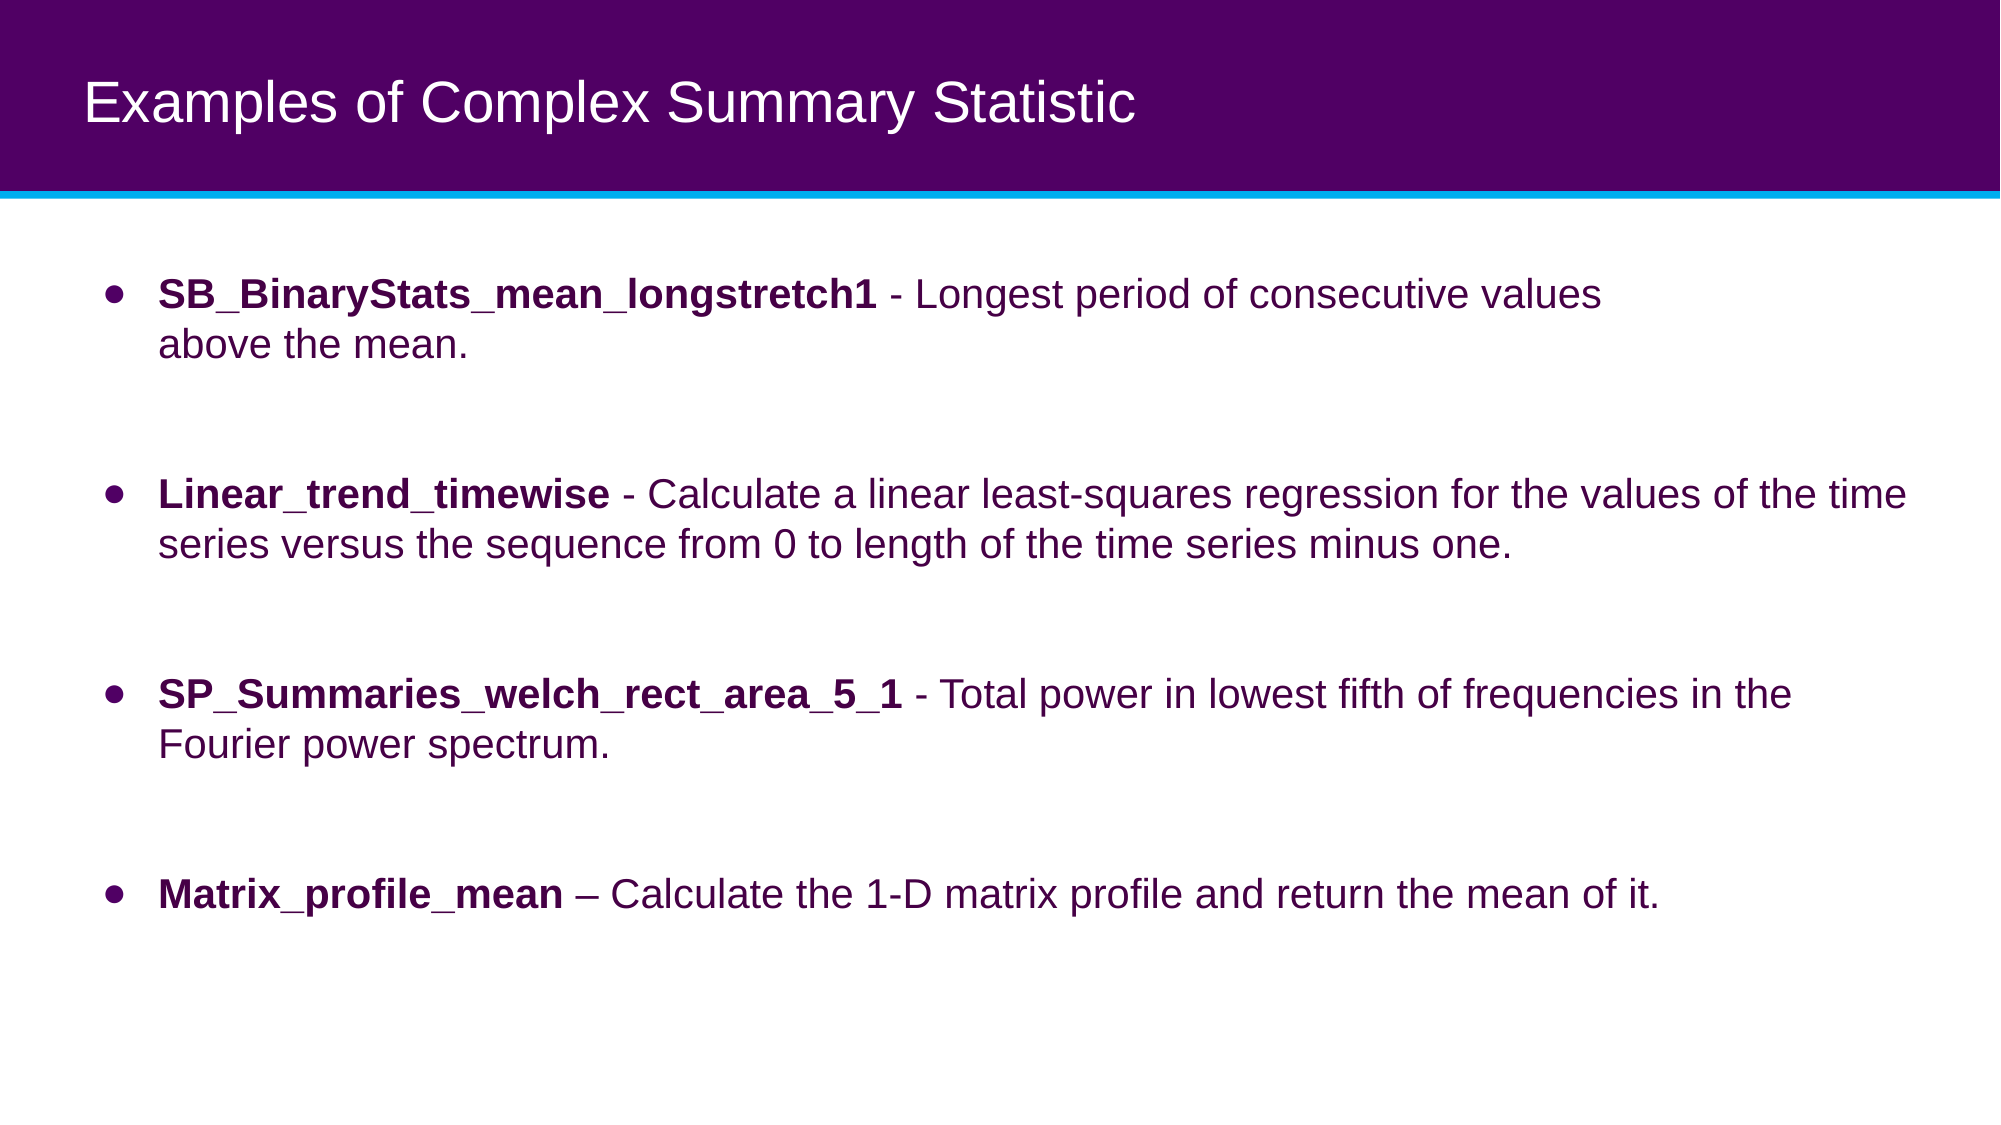

# Examples of Complex Summary Statistic
SB_BinaryStats_mean_longstretch1 - Longest period of consecutive values
above the mean.

Linear_trend_timewise - Calculate a linear least-squares regression for the values of the time series versus the sequence from 0 to length of the time series minus one.

SP_Summaries_welch_rect_area_5_1 - Total power in lowest fifth of frequencies in the Fourier power spectrum.

Matrix_profile_mean – Calculate the 1-D matrix profile and return the mean of it.